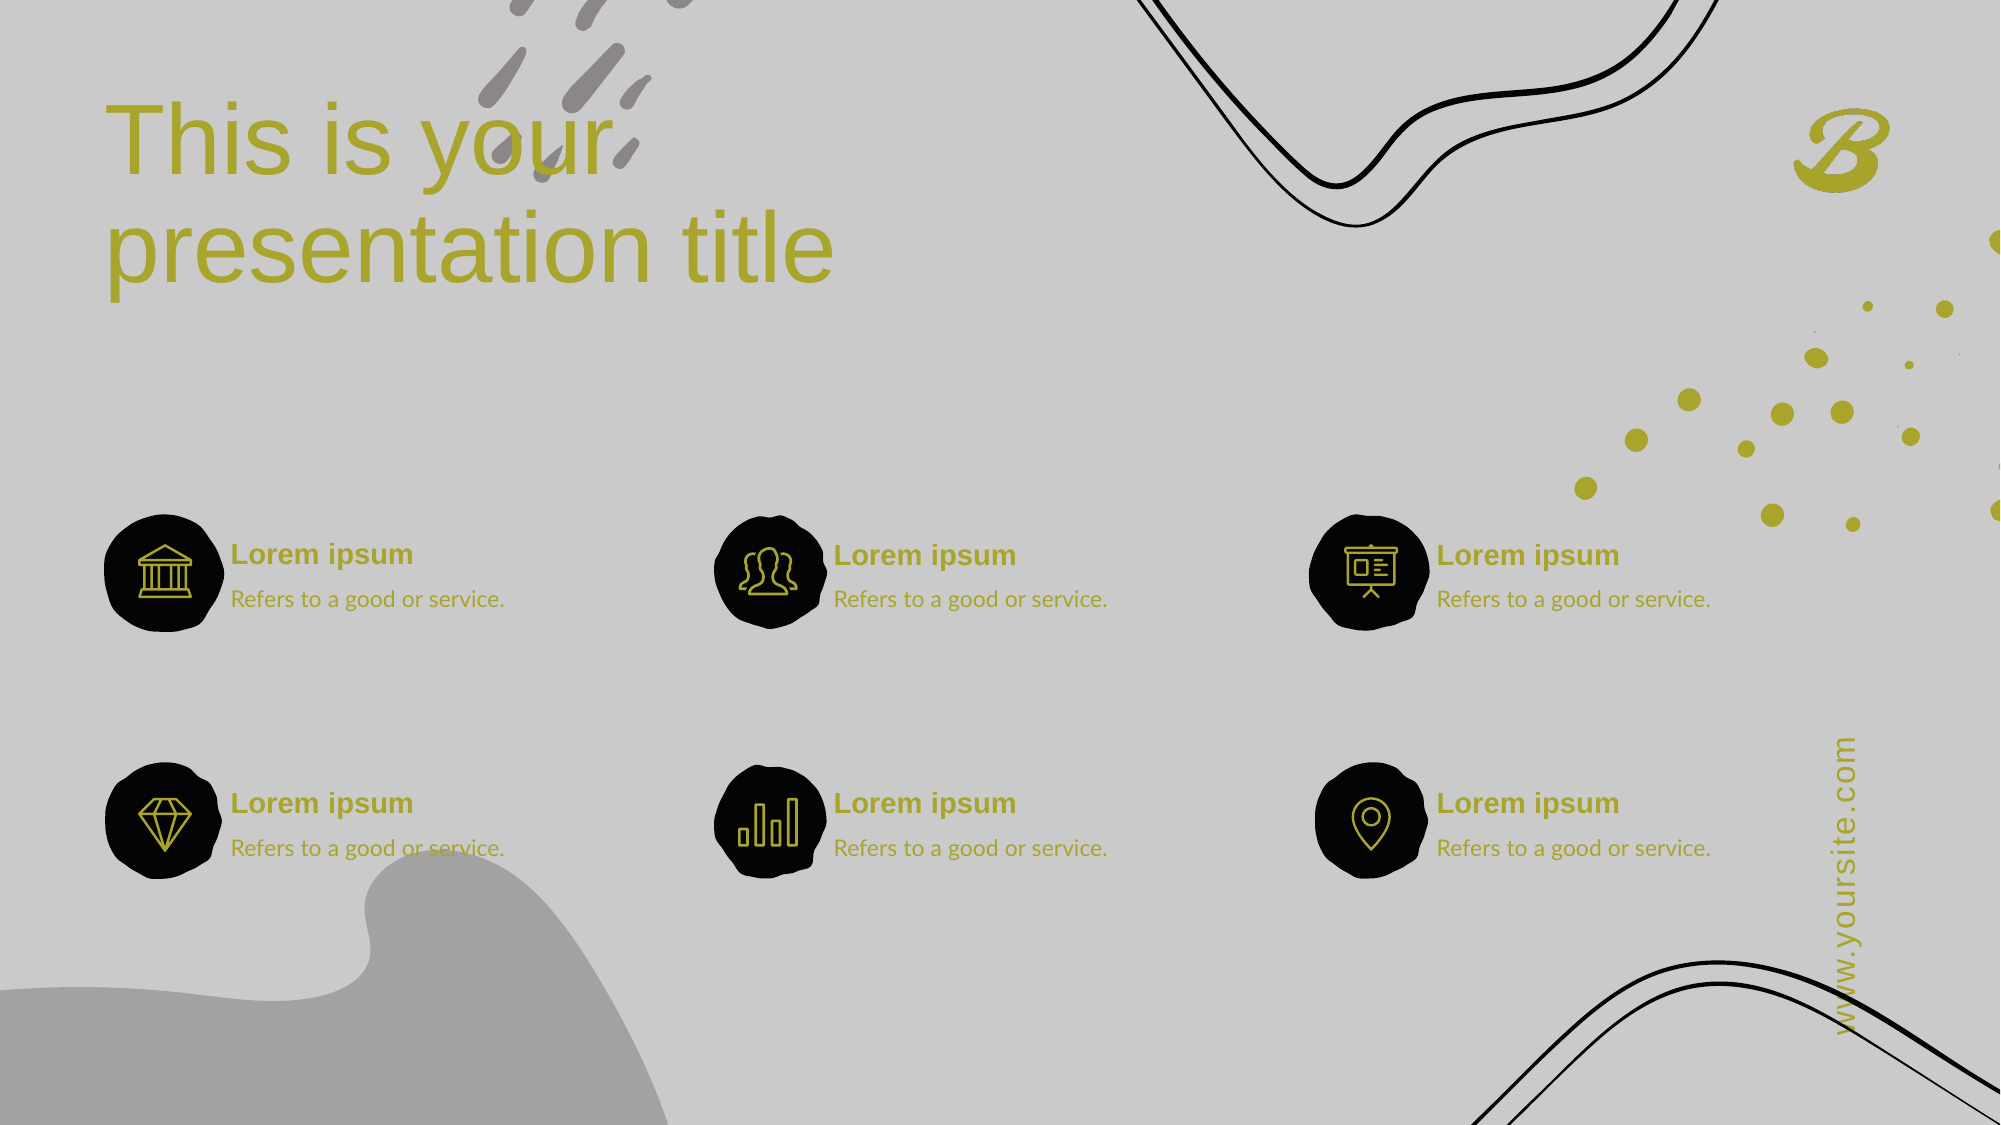

This is your
presentation title

Lorem ipsum
Refers to a good or service.
Lorem ipsum
Refers to a good or service.
Lorem ipsum
Refers to a good or service.

Lorem ipsum
Refers to a good or service.
Lorem ipsum
Refers to a good or service.
Lorem ipsum
Refers to a good or service.